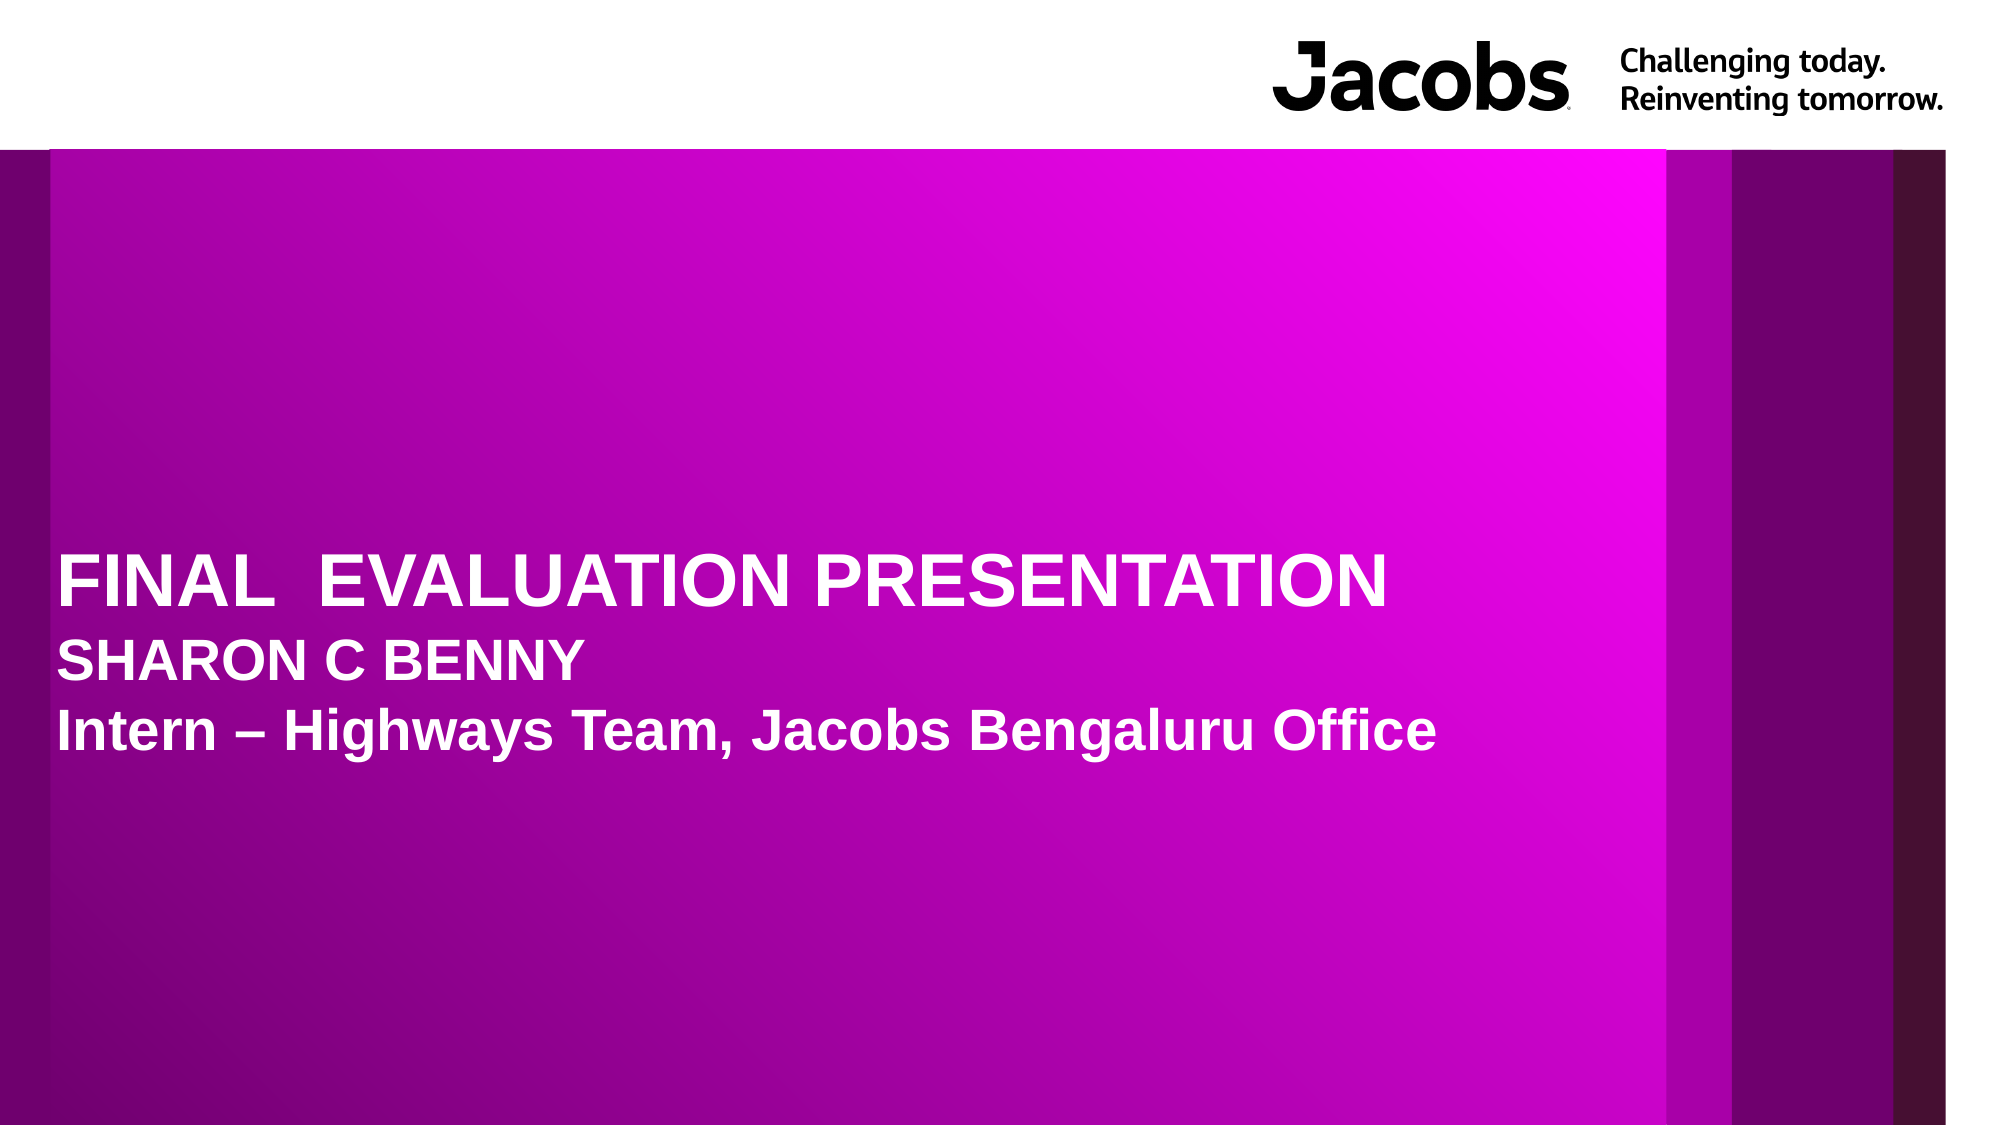

# FINAL  EVALUATION PRESENTATION SHARON C BENNY Intern – Highways Team, Jacobs Bengaluru Office